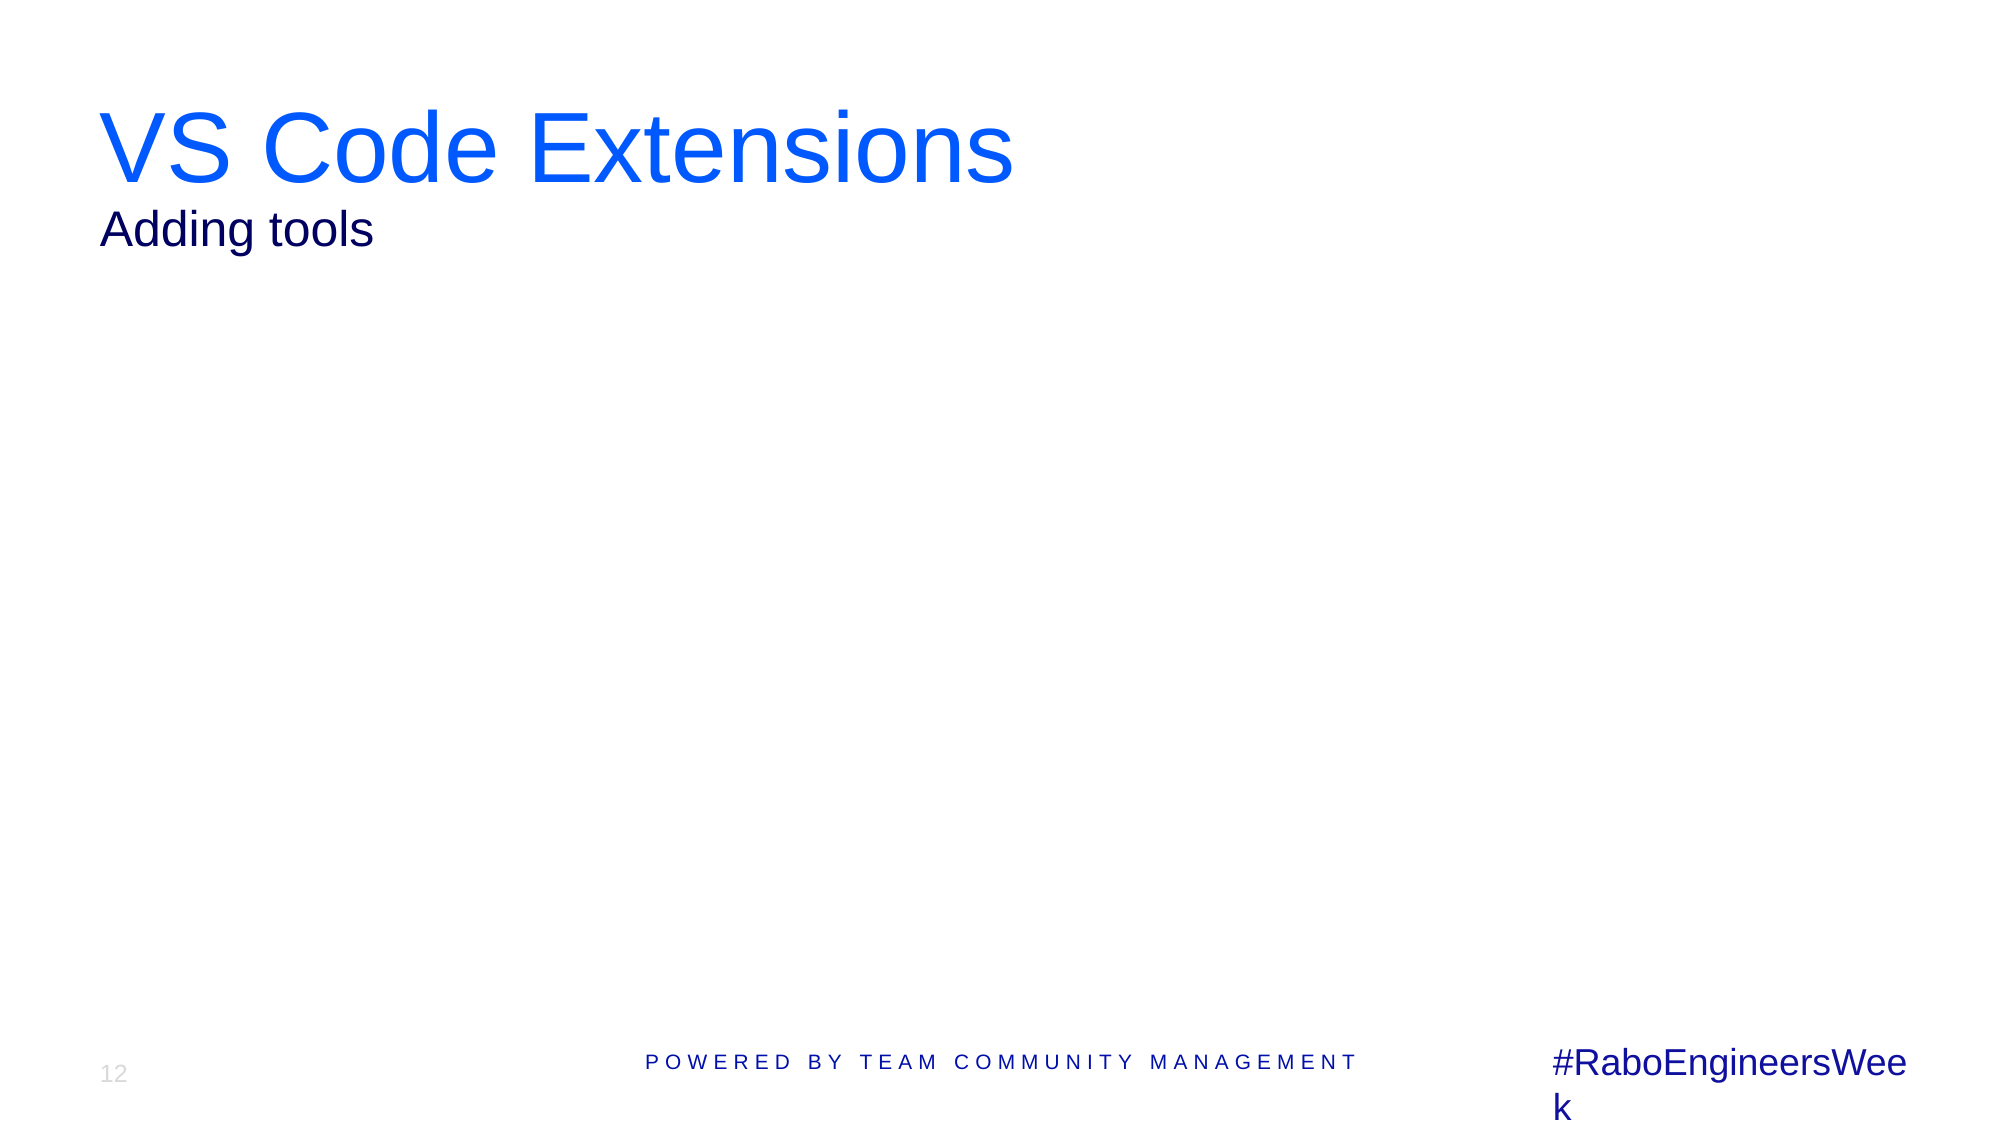

# VS Code Extensions
Adding tools

12